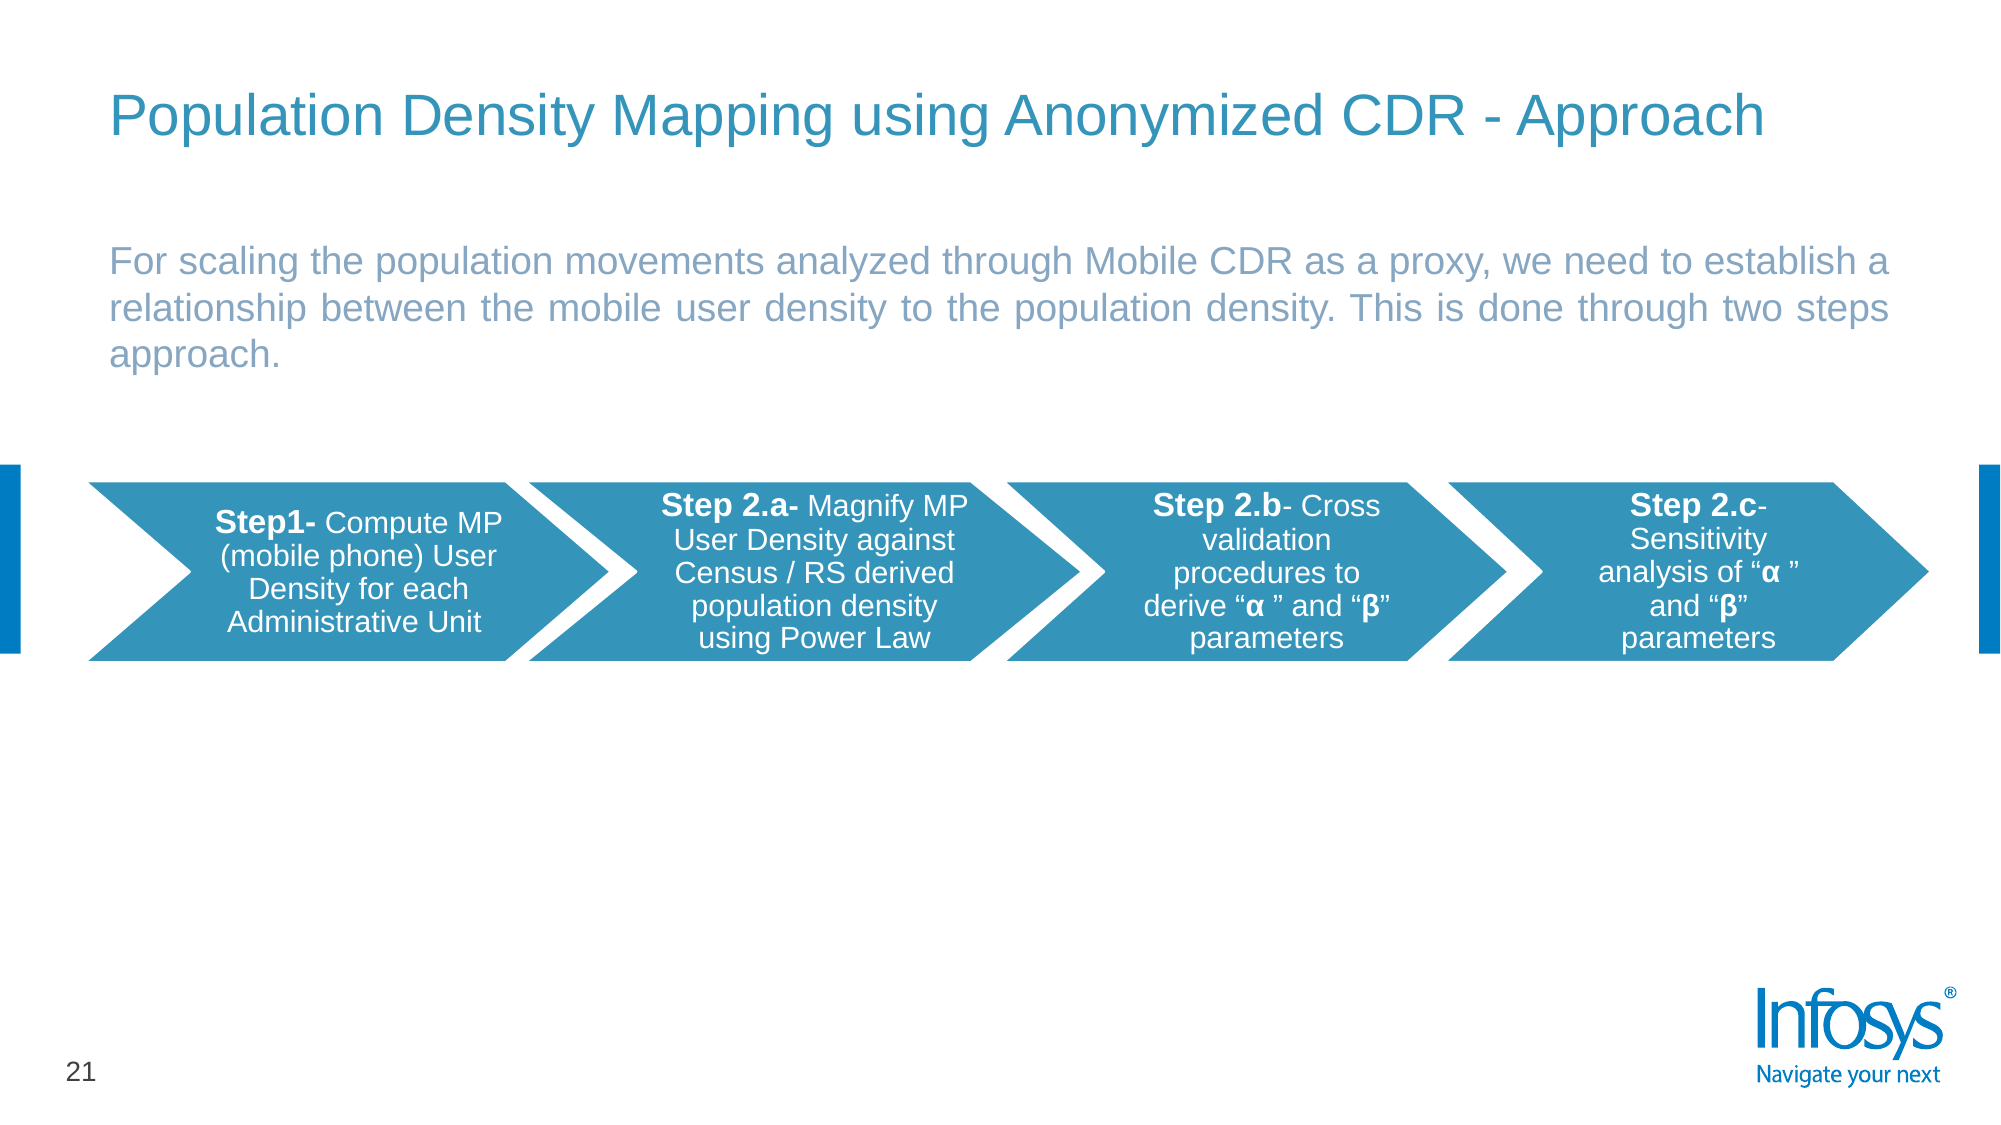

Population Density Mapping using Anonymized CDR - Approach
For scaling the population movements analyzed through Mobile CDR as a proxy, we need to establish a relationship between the mobile user density to the population density. This is done through two steps approach.
Step 2.c- Sensitivity analysis of “α ” and “β” parameters
Step 2.a- Magnify MP User Density against Census / RS derived population density using Power Law
Step1- Compute MP (mobile phone) User Density for each Administrative Unit
Step 2.b- Cross validation procedures to derive “α ” and “β” parameters
21